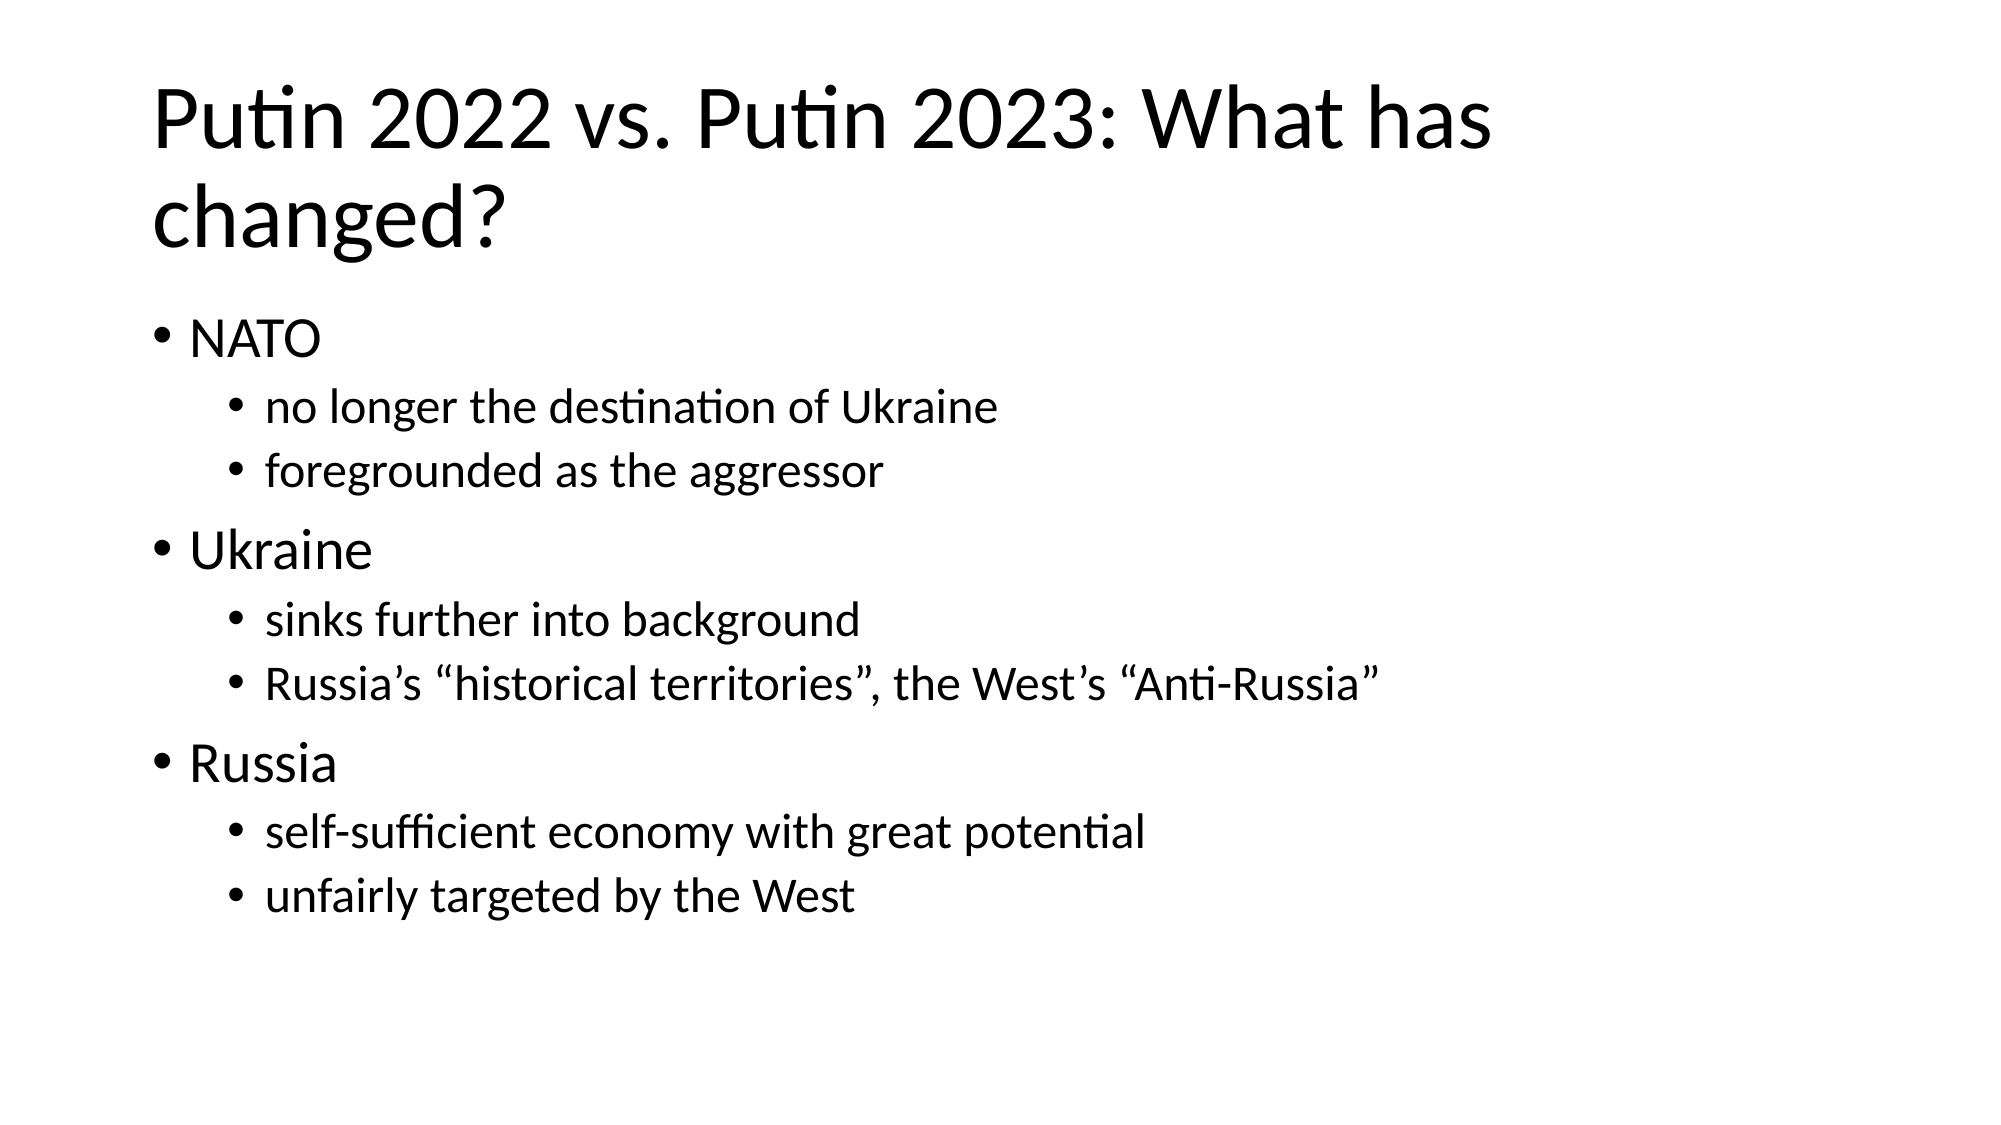

# Putin 2022 vs. Putin 2023: What has changed?
NATO
no longer the destination of Ukraine
foregrounded as the aggressor
Ukraine
sinks further into background
Russia’s “historical territories”, the West’s “Anti-Russia”
Russia
self-sufficient economy with great potential
unfairly targeted by the West